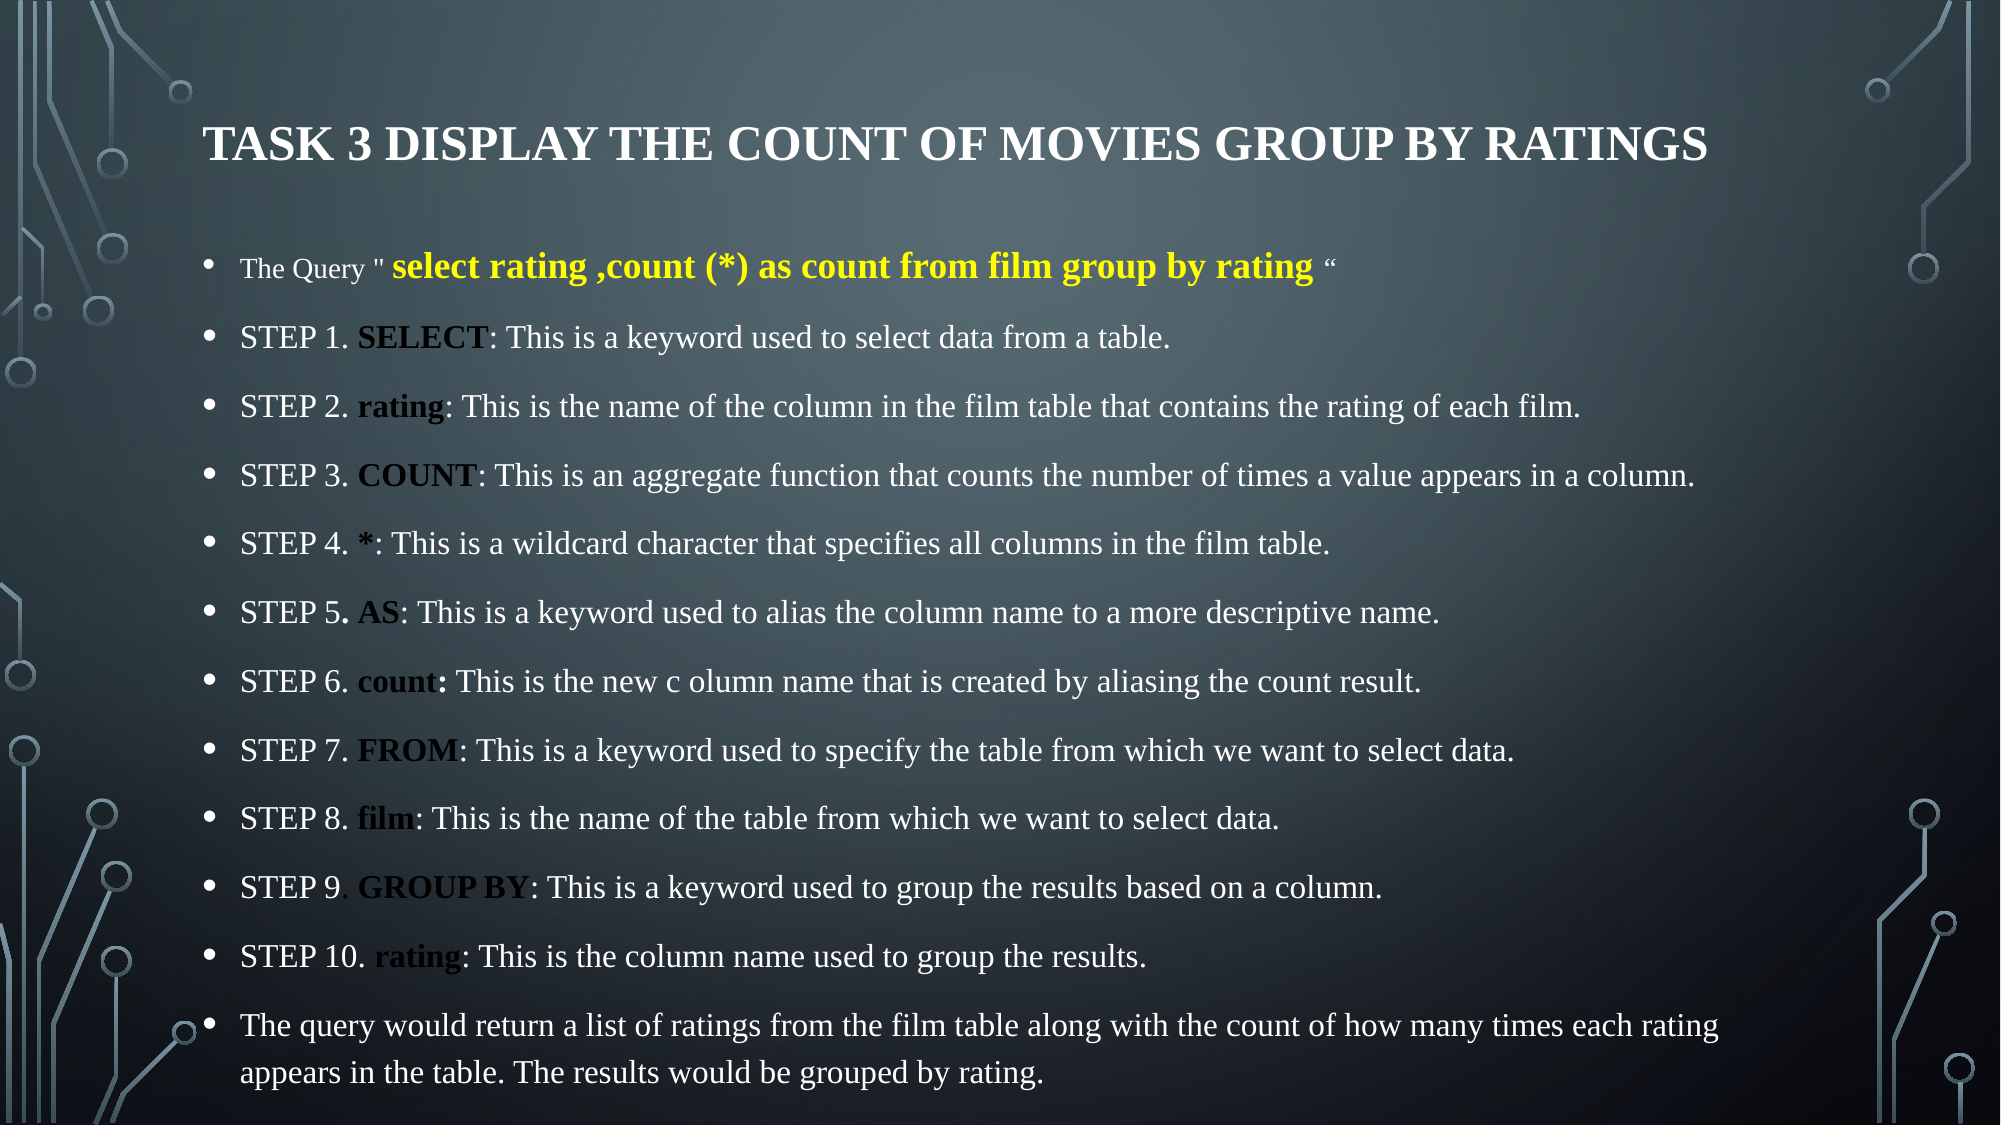

# Task 3 Display the count of movies group by ratings
The Query " select rating ,count (*) as count from film group by rating “
STEP 1. SELECT: This is a keyword used to select data from a table.
STEP 2. rating: This is the name of the column in the film table that contains the rating of each film.
STEP 3. COUNT: This is an aggregate function that counts the number of times a value appears in a column.
STEP 4. *: This is a wildcard character that specifies all columns in the film table.
STEP 5. AS: This is a keyword used to alias the column name to a more descriptive name.
STEP 6. count: This is the new c olumn name that is created by aliasing the count result.
STEP 7. FROM: This is a keyword used to specify the table from which we want to select data.
STEP 8. film: This is the name of the table from which we want to select data.
STEP 9. GROUP BY: This is a keyword used to group the results based on a column.
STEP 10. rating: This is the column name used to group the results.
The query would return a list of ratings from the film table along with the count of how many times each rating appears in the table. The results would be grouped by rating.